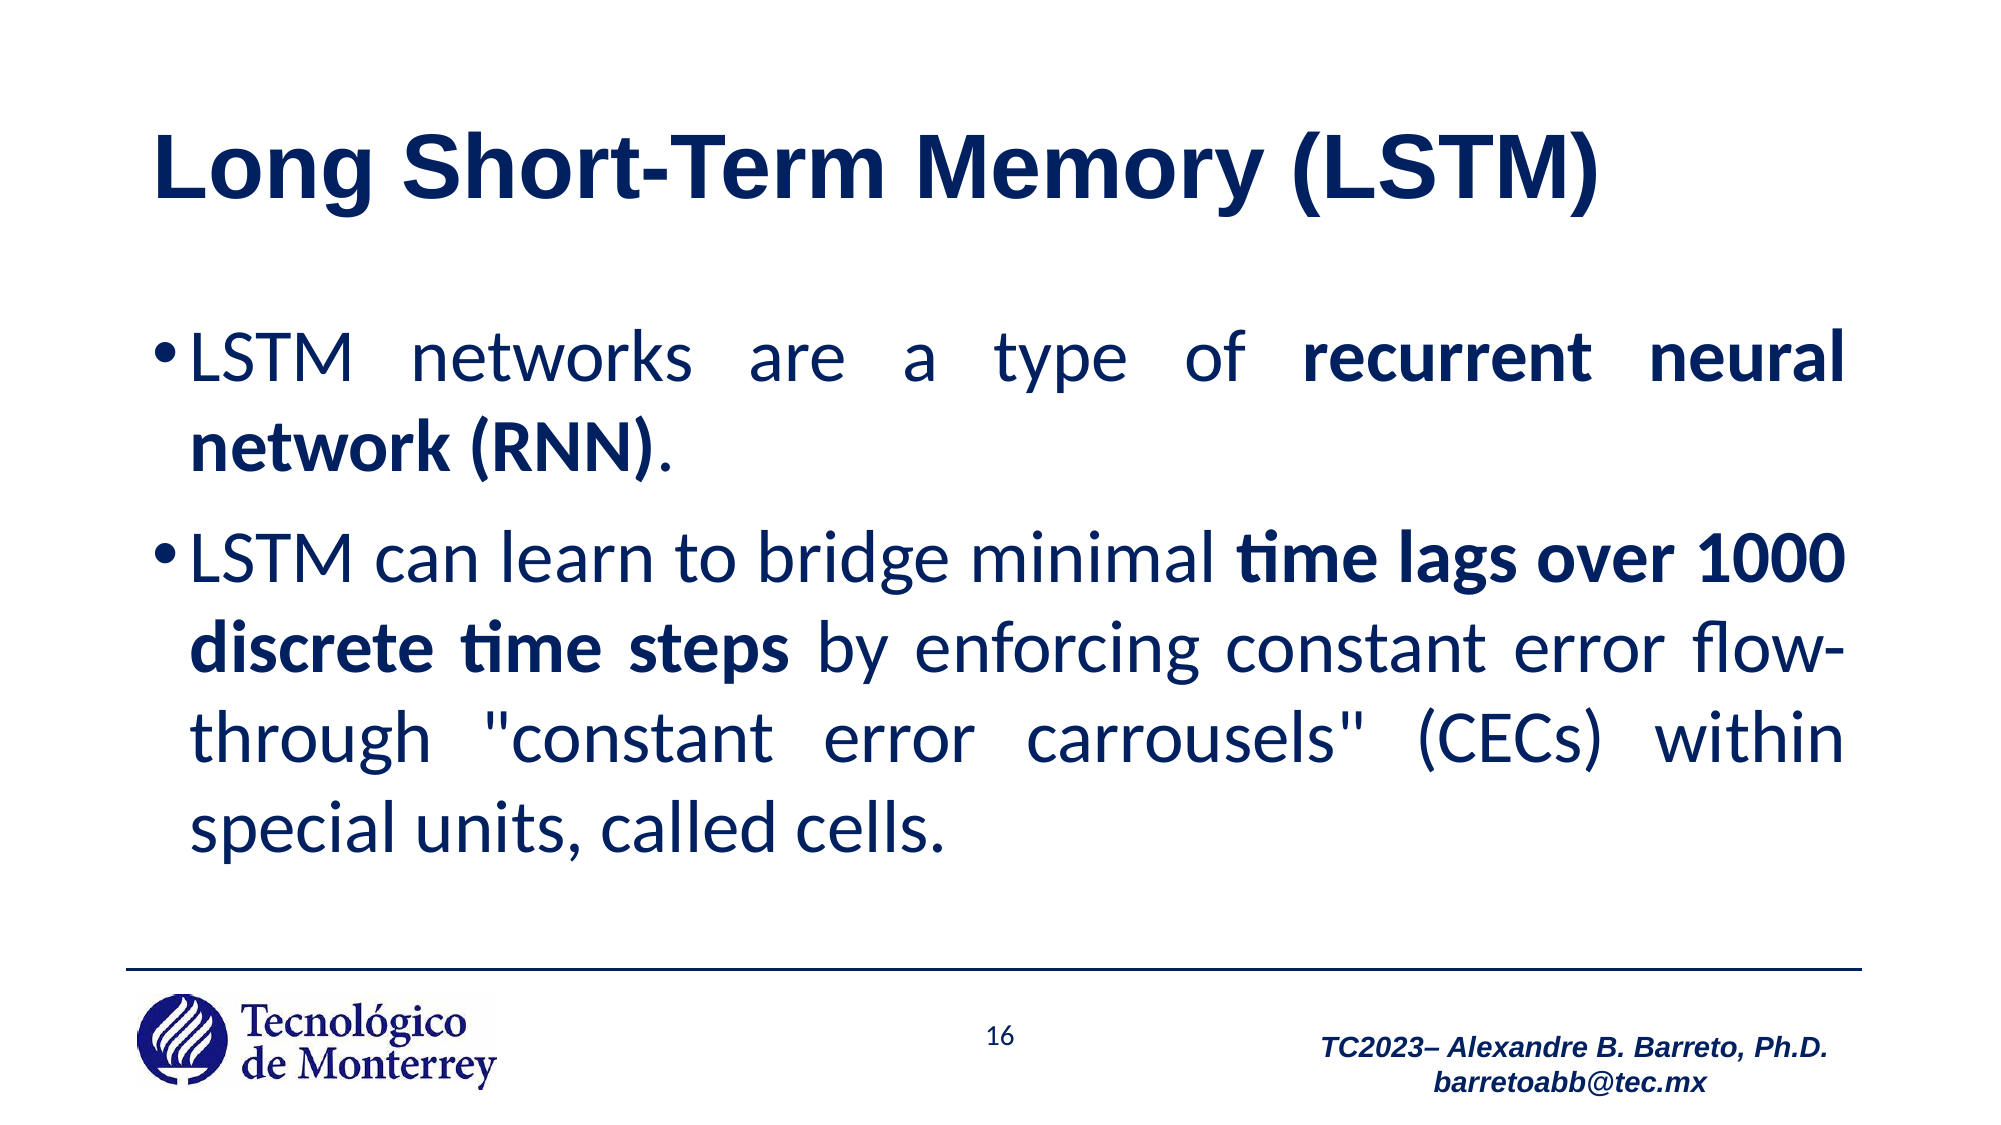

# Long Short-Term Memory (LSTM)
LSTM networks are a type of recurrent neural network (RNN).
LSTM can learn to bridge minimal time lags over 1000 discrete time steps by enforcing constant error flow-through "constant error carrousels" (CECs) within special units, called cells.